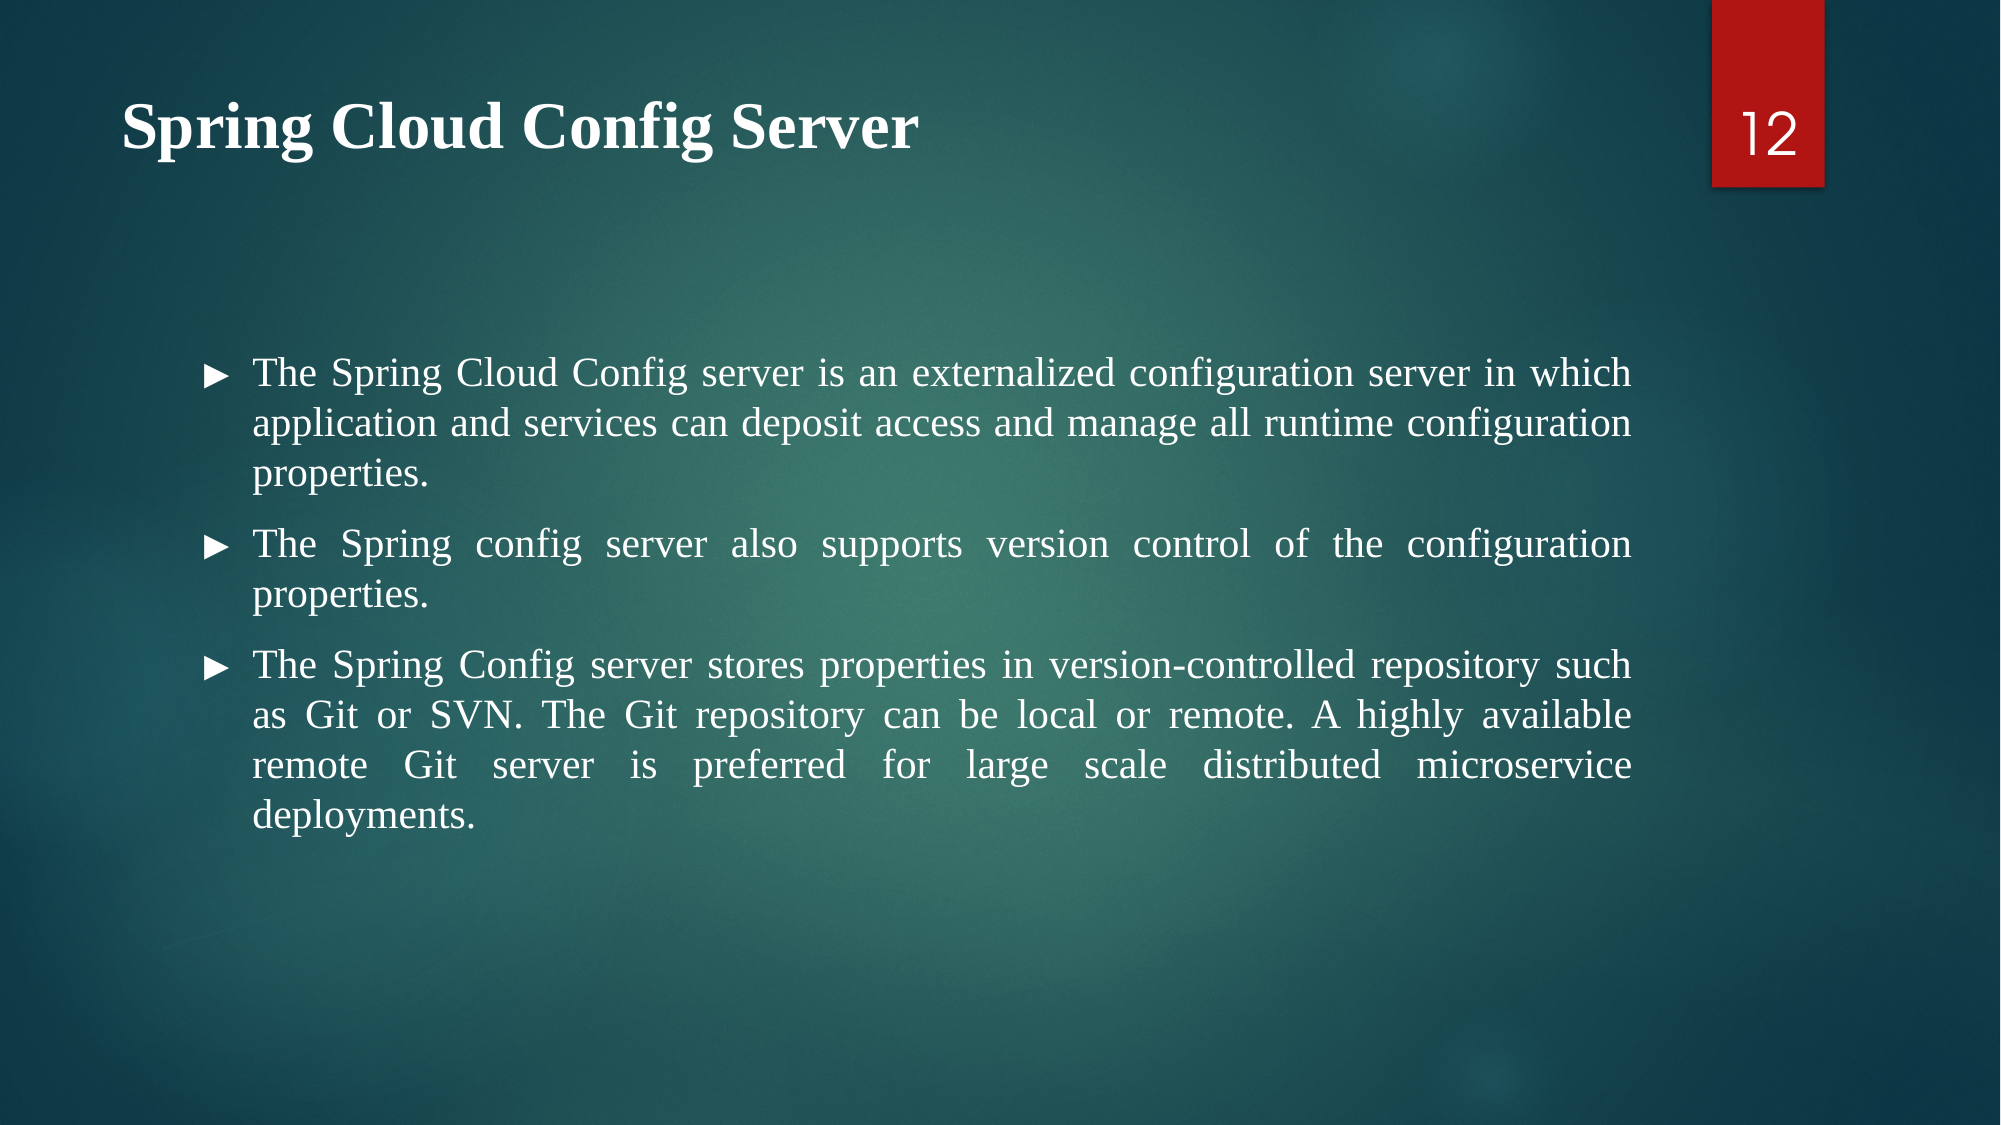

12
# Spring Cloud Config Server
The Spring Cloud Config server is an externalized configuration server in which application and services can deposit access and manage all runtime configuration properties.
The Spring config server also supports version control of the configuration properties.
The Spring Config server stores properties in version-controlled repository such as Git or SVN. The Git repository can be local or remote. A highly available remote Git server is preferred for large scale distributed microservice deployments.